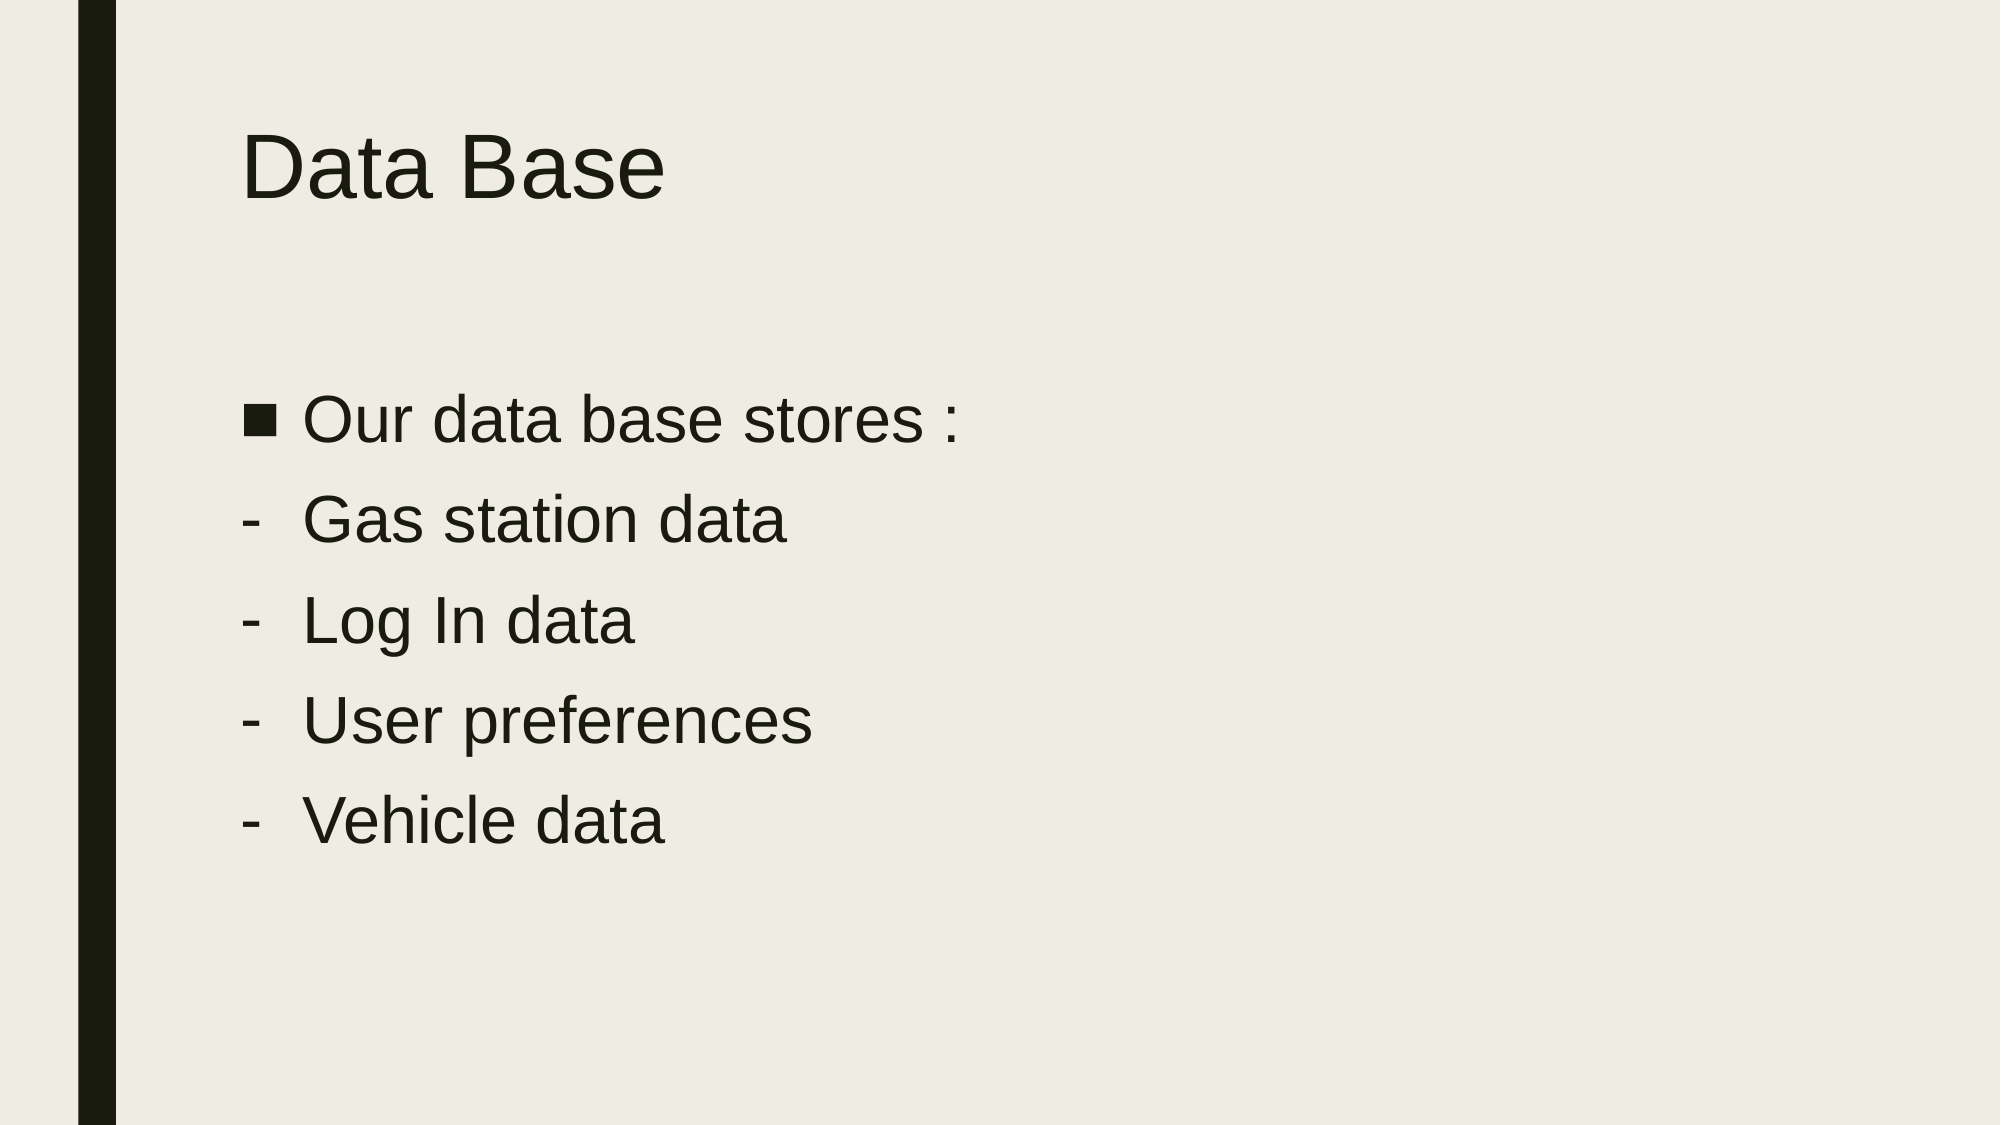

# Data Base
Our data base stores :
Gas station data
Log In data
User preferences
Vehicle data